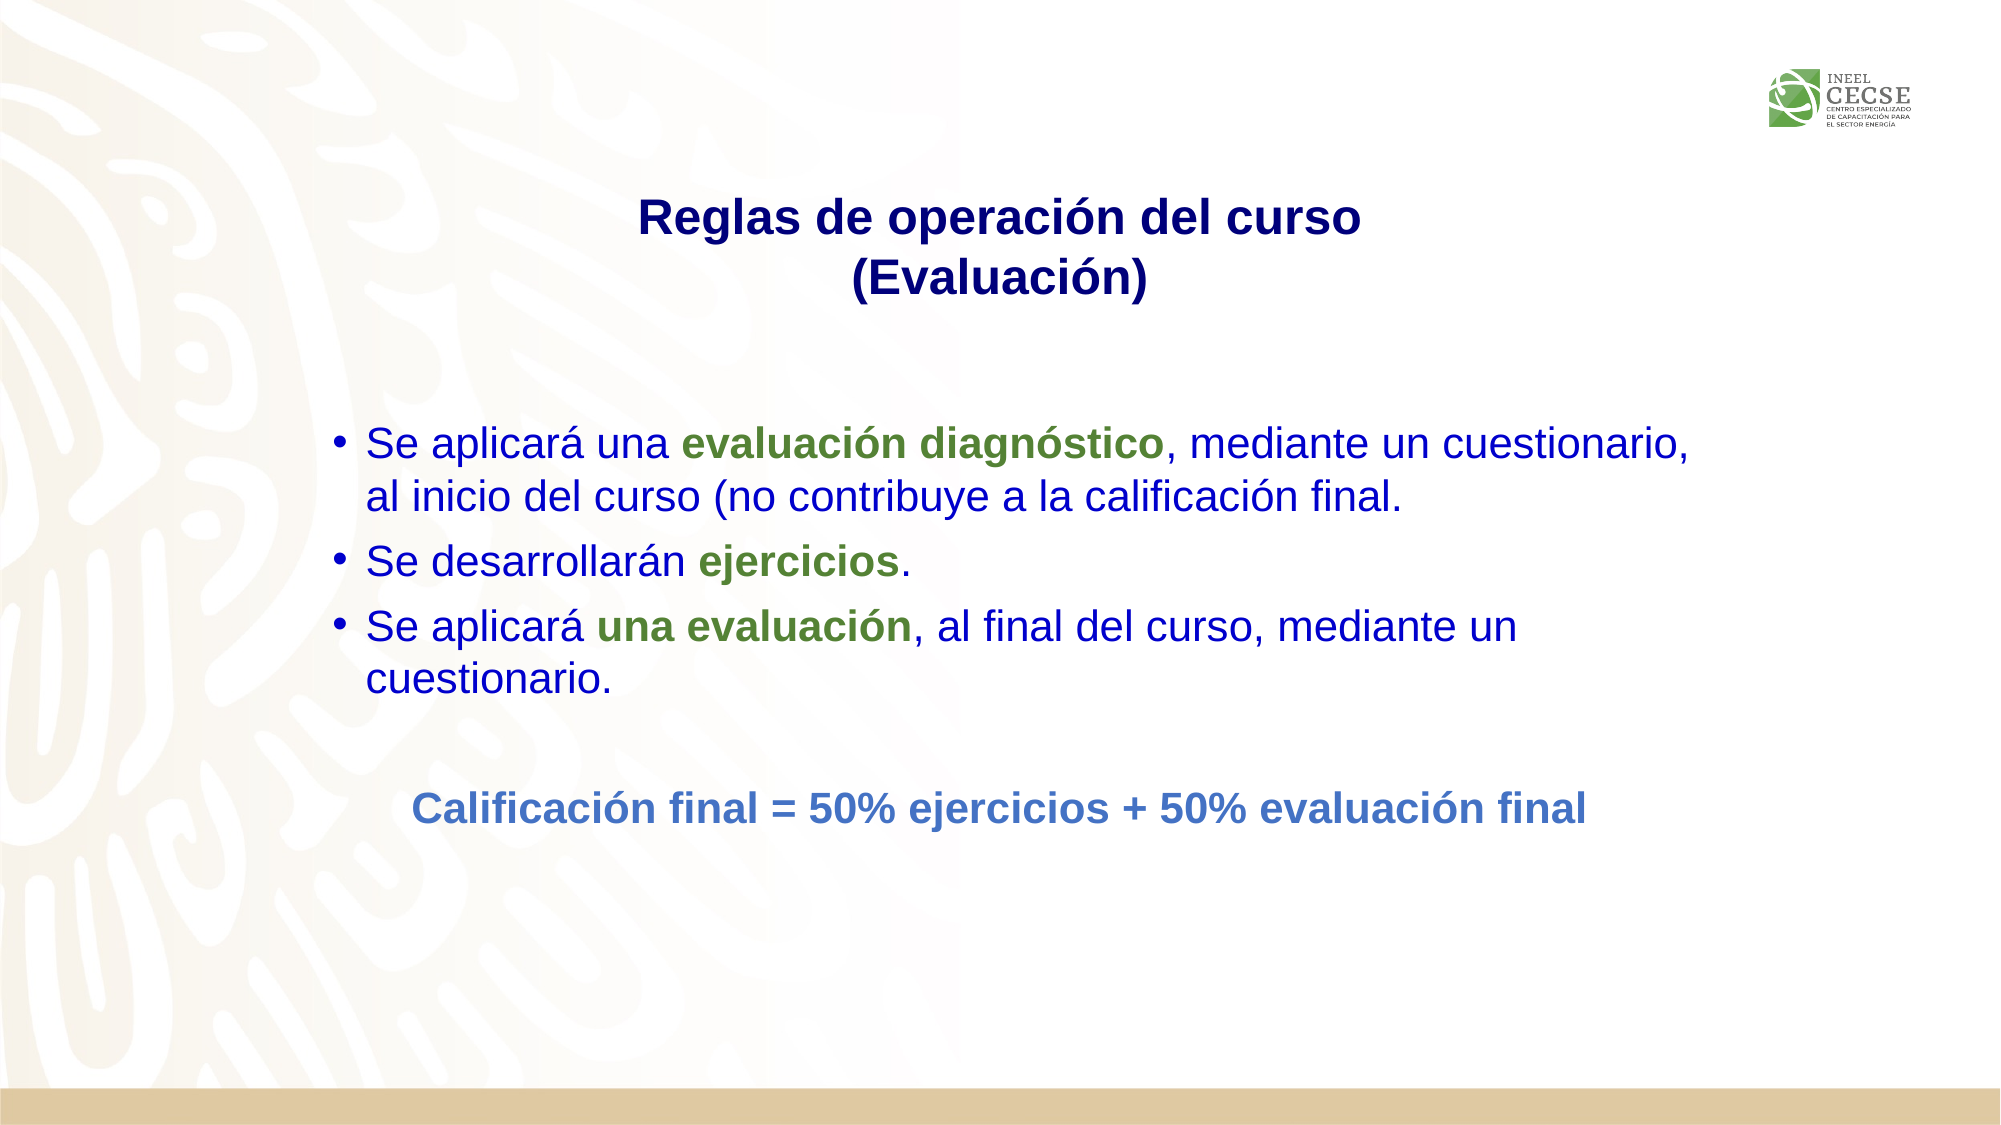

Reglas de operación del curso
(Evaluación)
Se aplicará una evaluación diagnóstico, mediante un cuestionario, al inicio del curso (no contribuye a la calificación final.
Se desarrollarán ejercicios.
Se aplicará una evaluación, al final del curso, mediante un cuestionario.

Calificación final = 50% ejercicios + 50% evaluación final